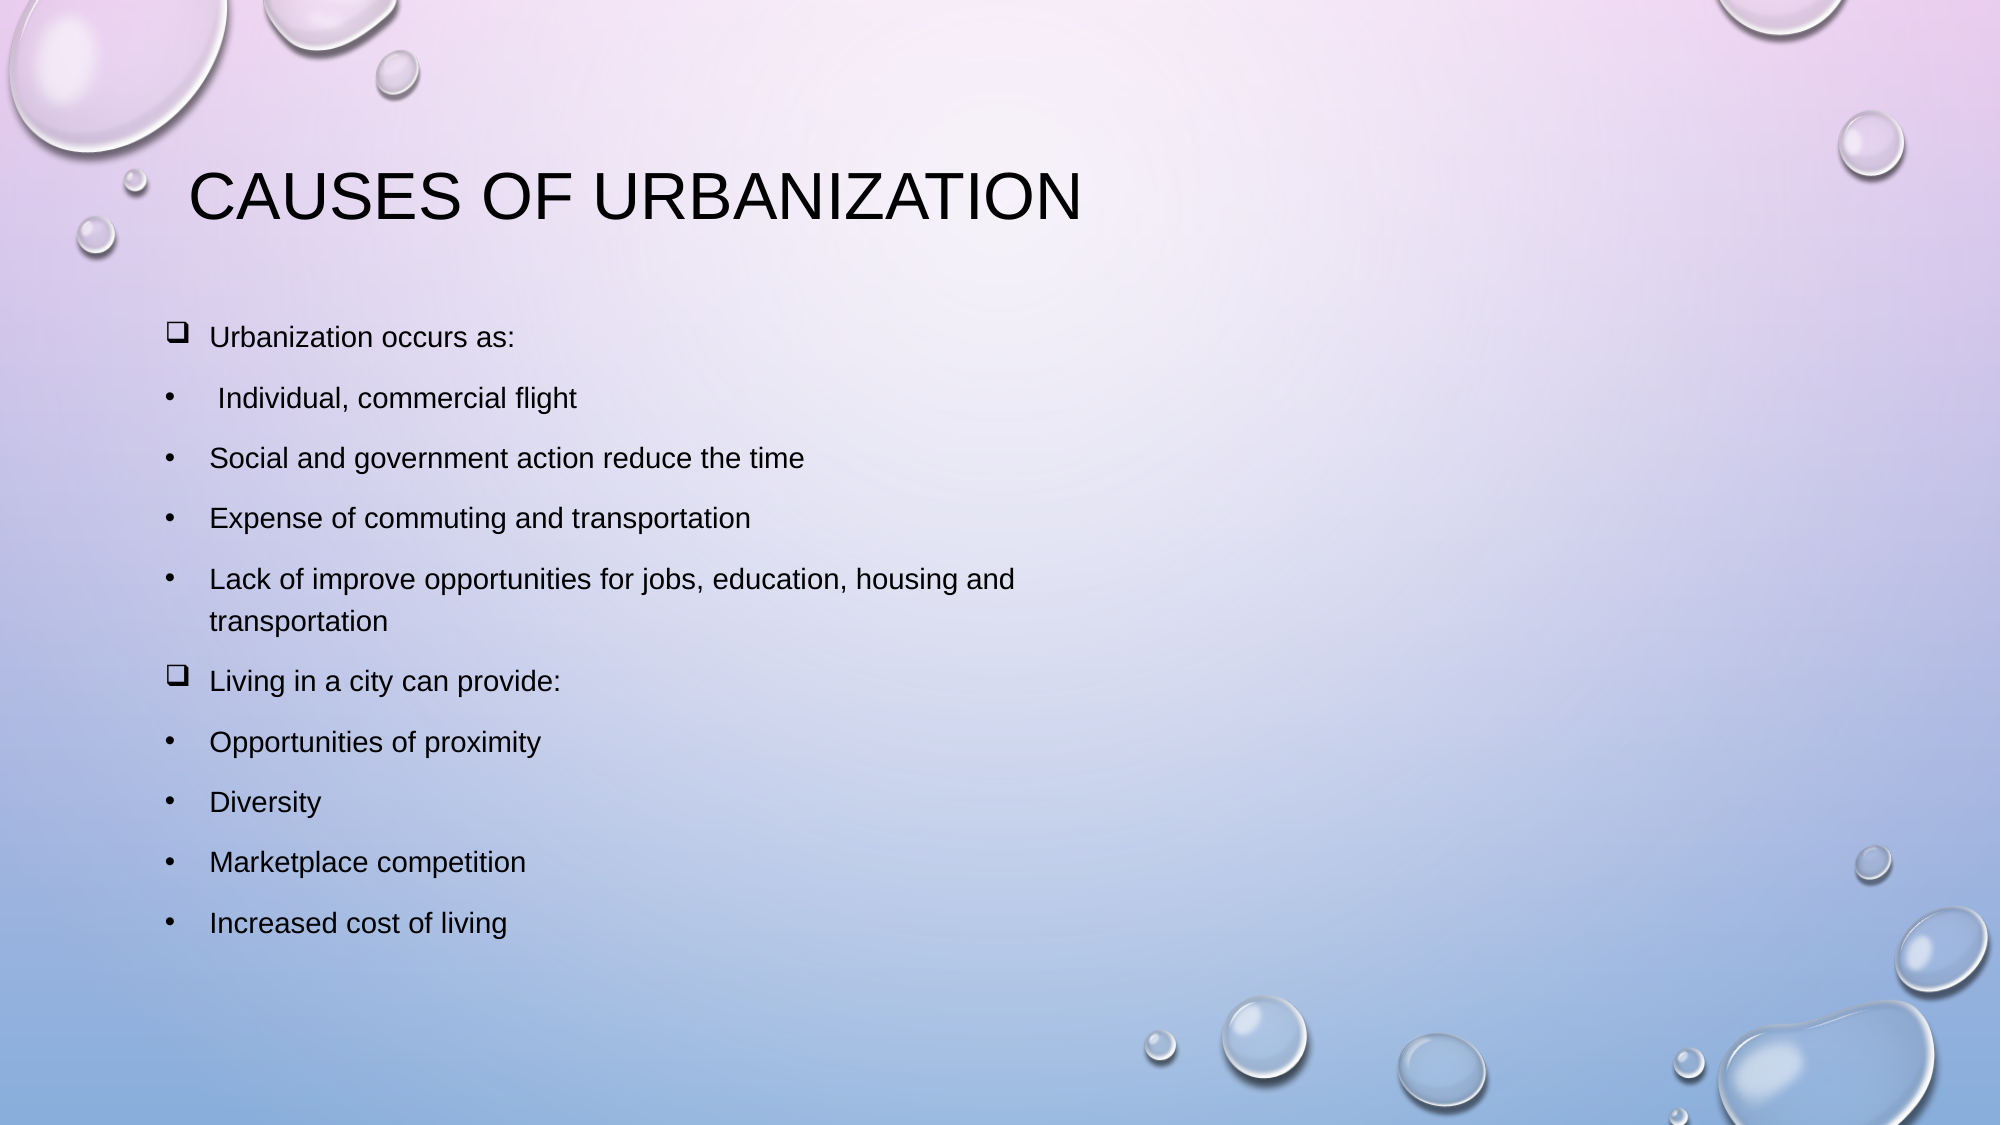

# Causes of urbanization
Urbanization occurs as:
 Individual, commercial flight
Social and government action reduce the time
Expense of commuting and transportation
Lack of improve opportunities for jobs, education, housing and transportation
Living in a city can provide:
Opportunities of proximity
Diversity
Marketplace competition
Increased cost of living